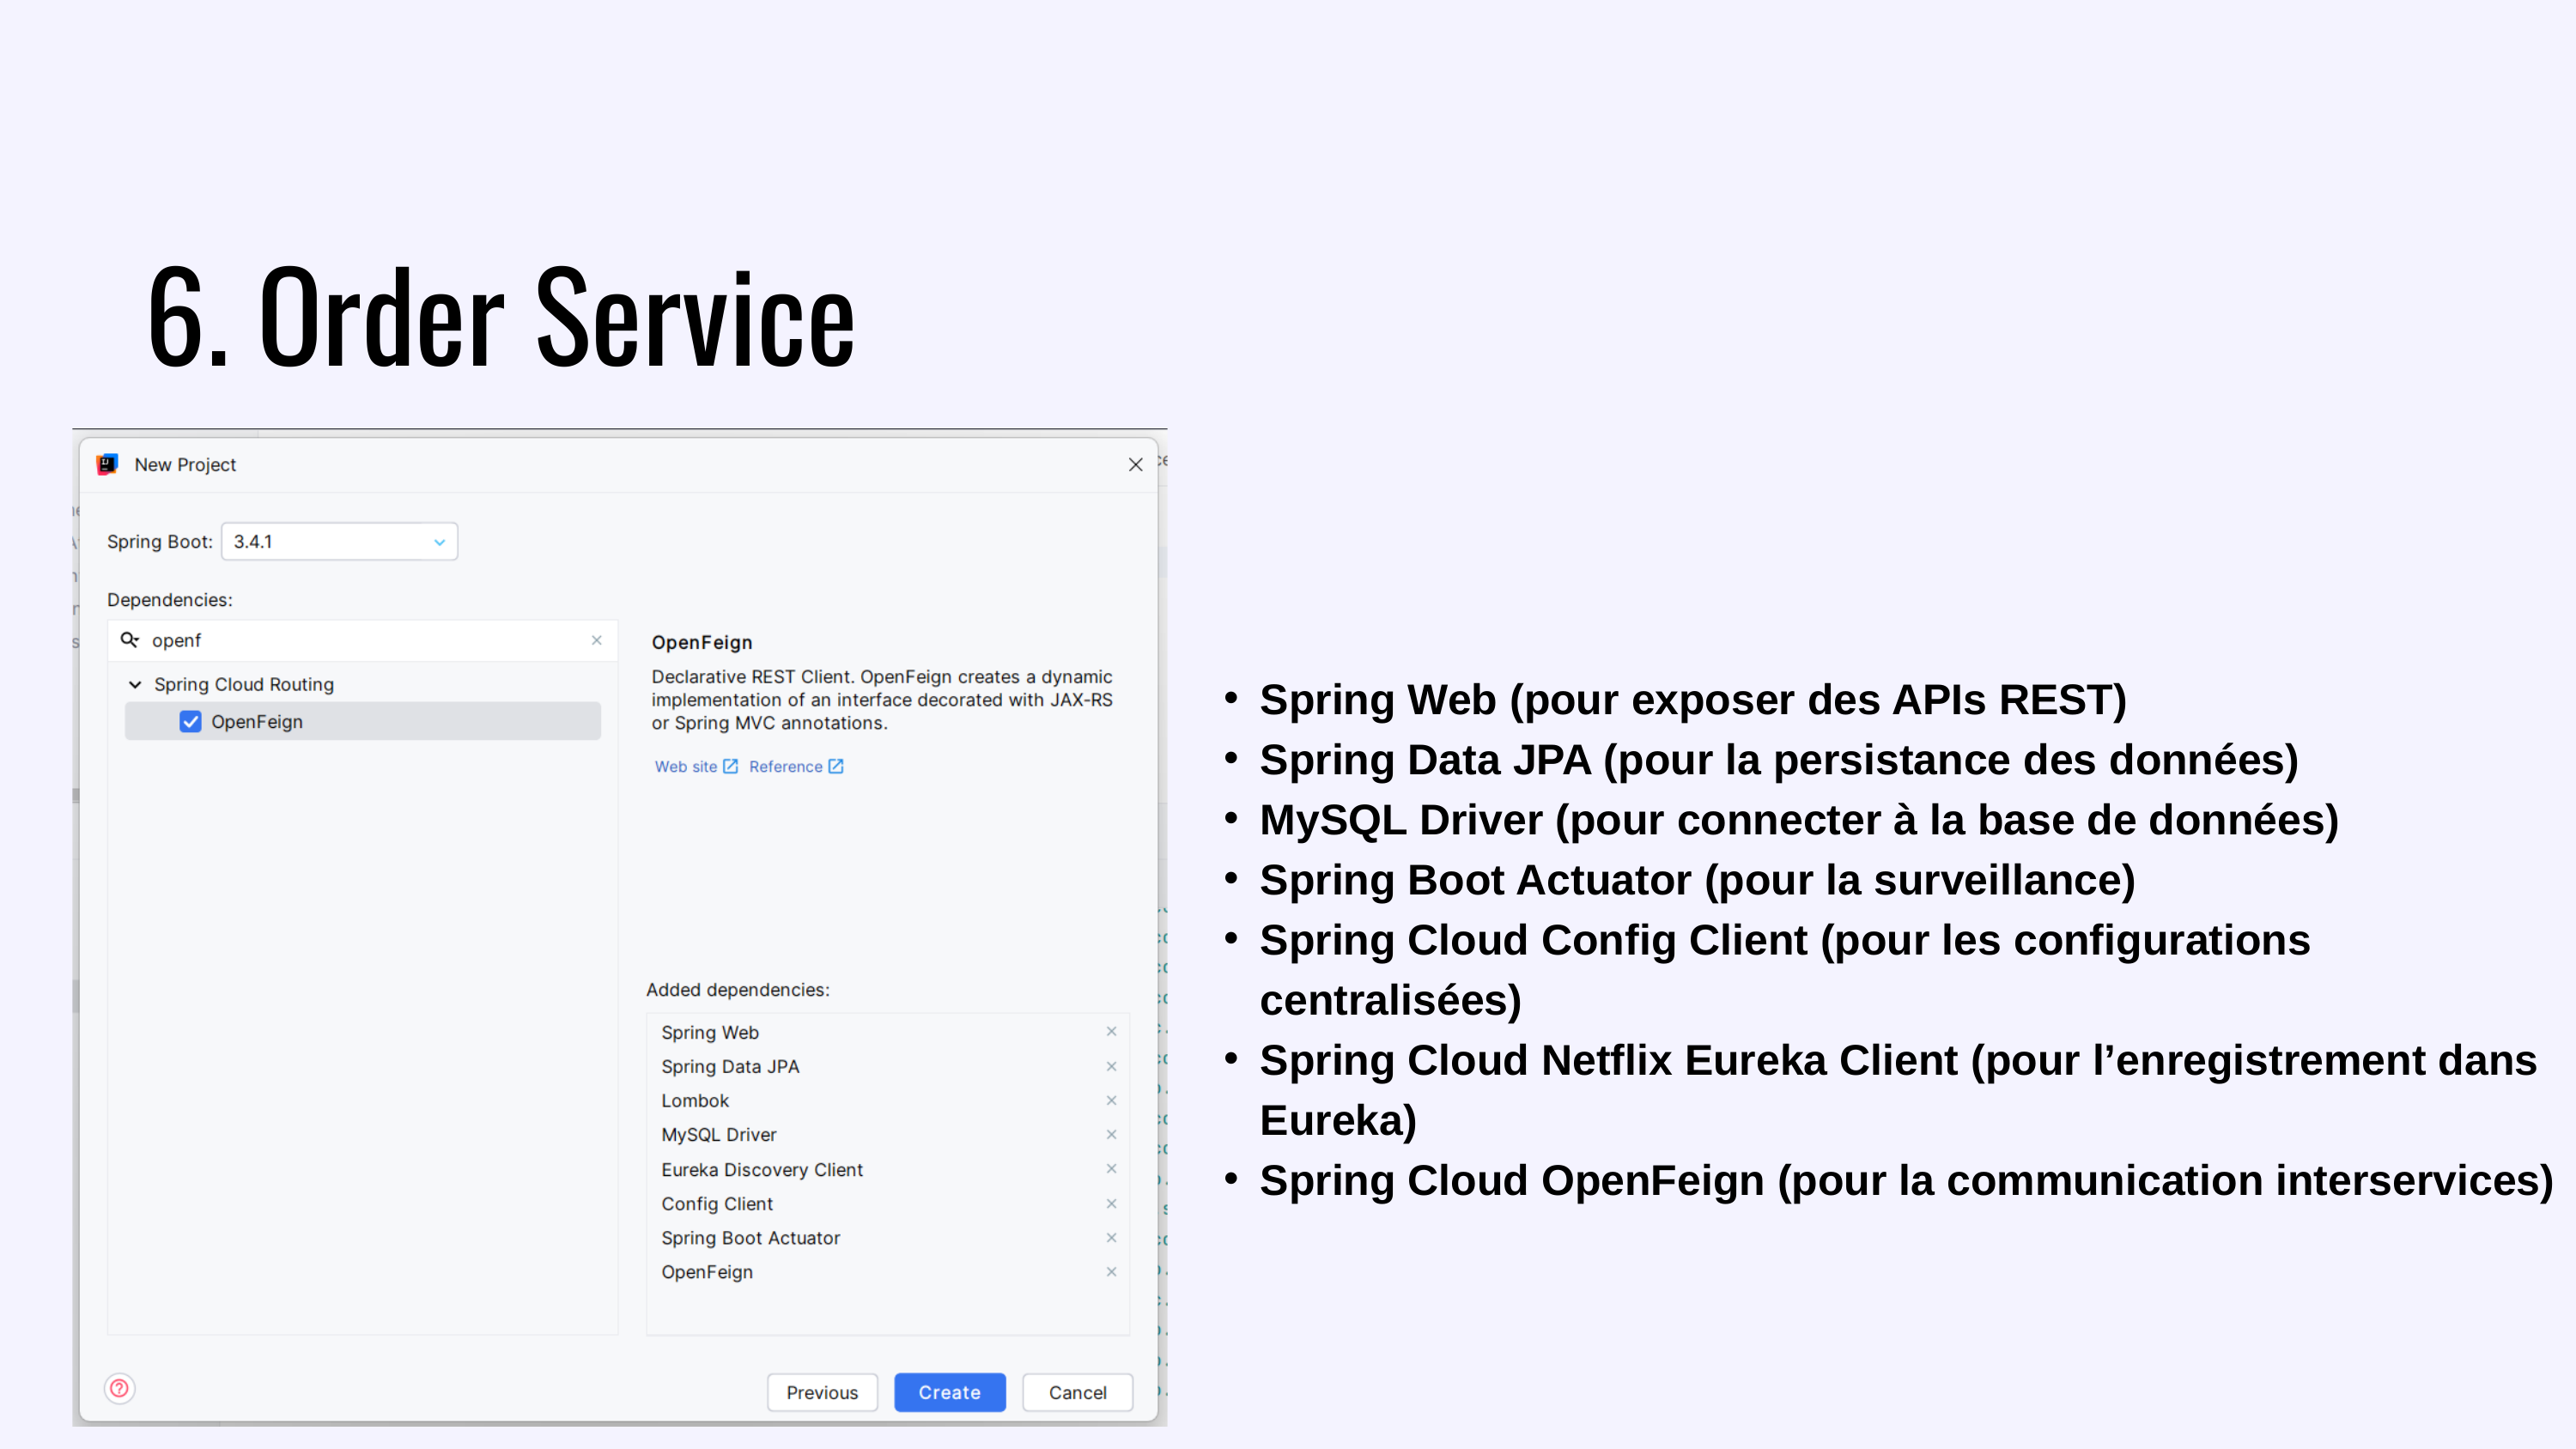

6. Order Service

Spring Web (pour exposer des APIs REST)
Spring Data JPA (pour la persistance des données)
MySQL Driver (pour connecter à la base de données)
Spring Boot Actuator (pour la surveillance)
Spring Cloud Config Client (pour les configurations centralisées)
Spring Cloud Netflix Eureka Client (pour l’enregistrement dans Eureka)
Spring Cloud OpenFeign (pour la communication interservices)